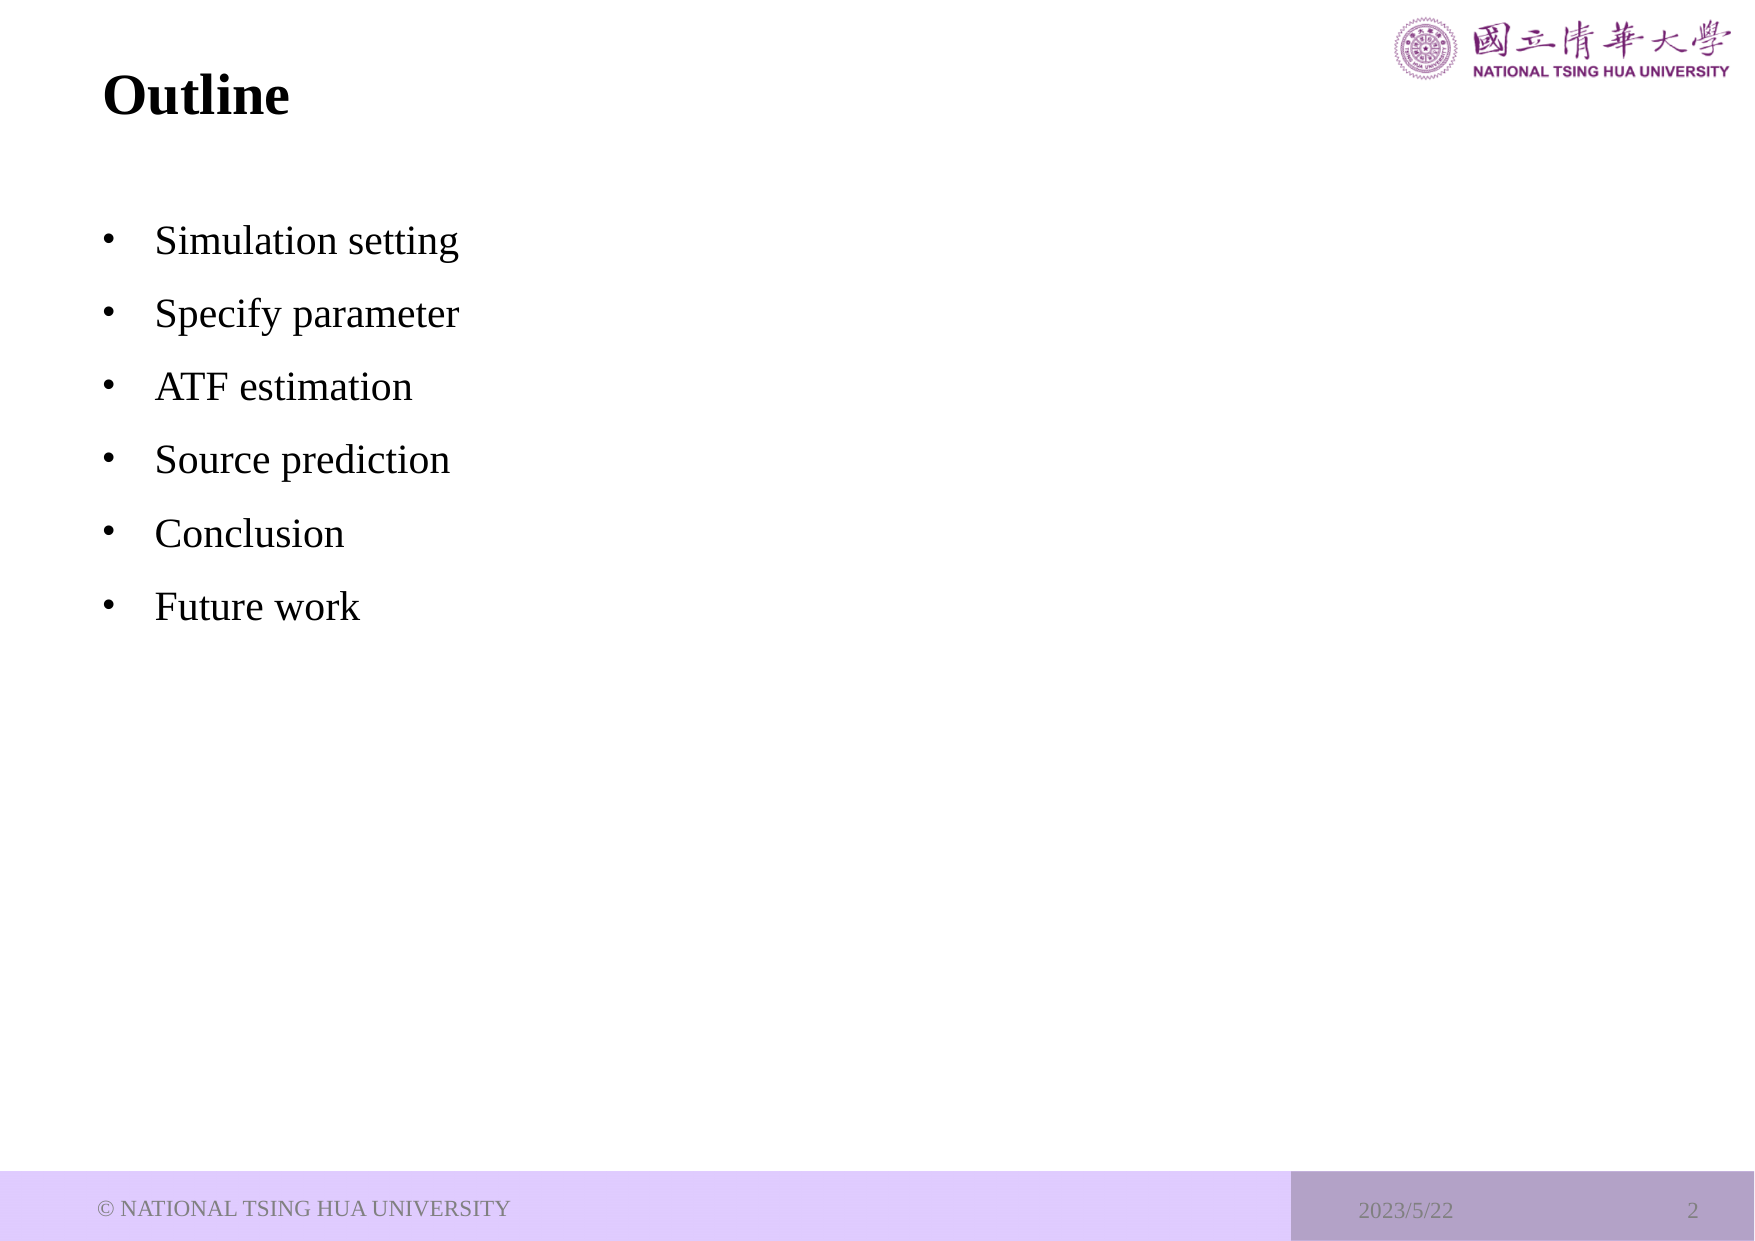

# Outline
Simulation setting
Specify parameter
ATF estimation
Source prediction
Conclusion
Future work

© NATIONAL TSING HUA UNIVERSITY
2023/5/22
2